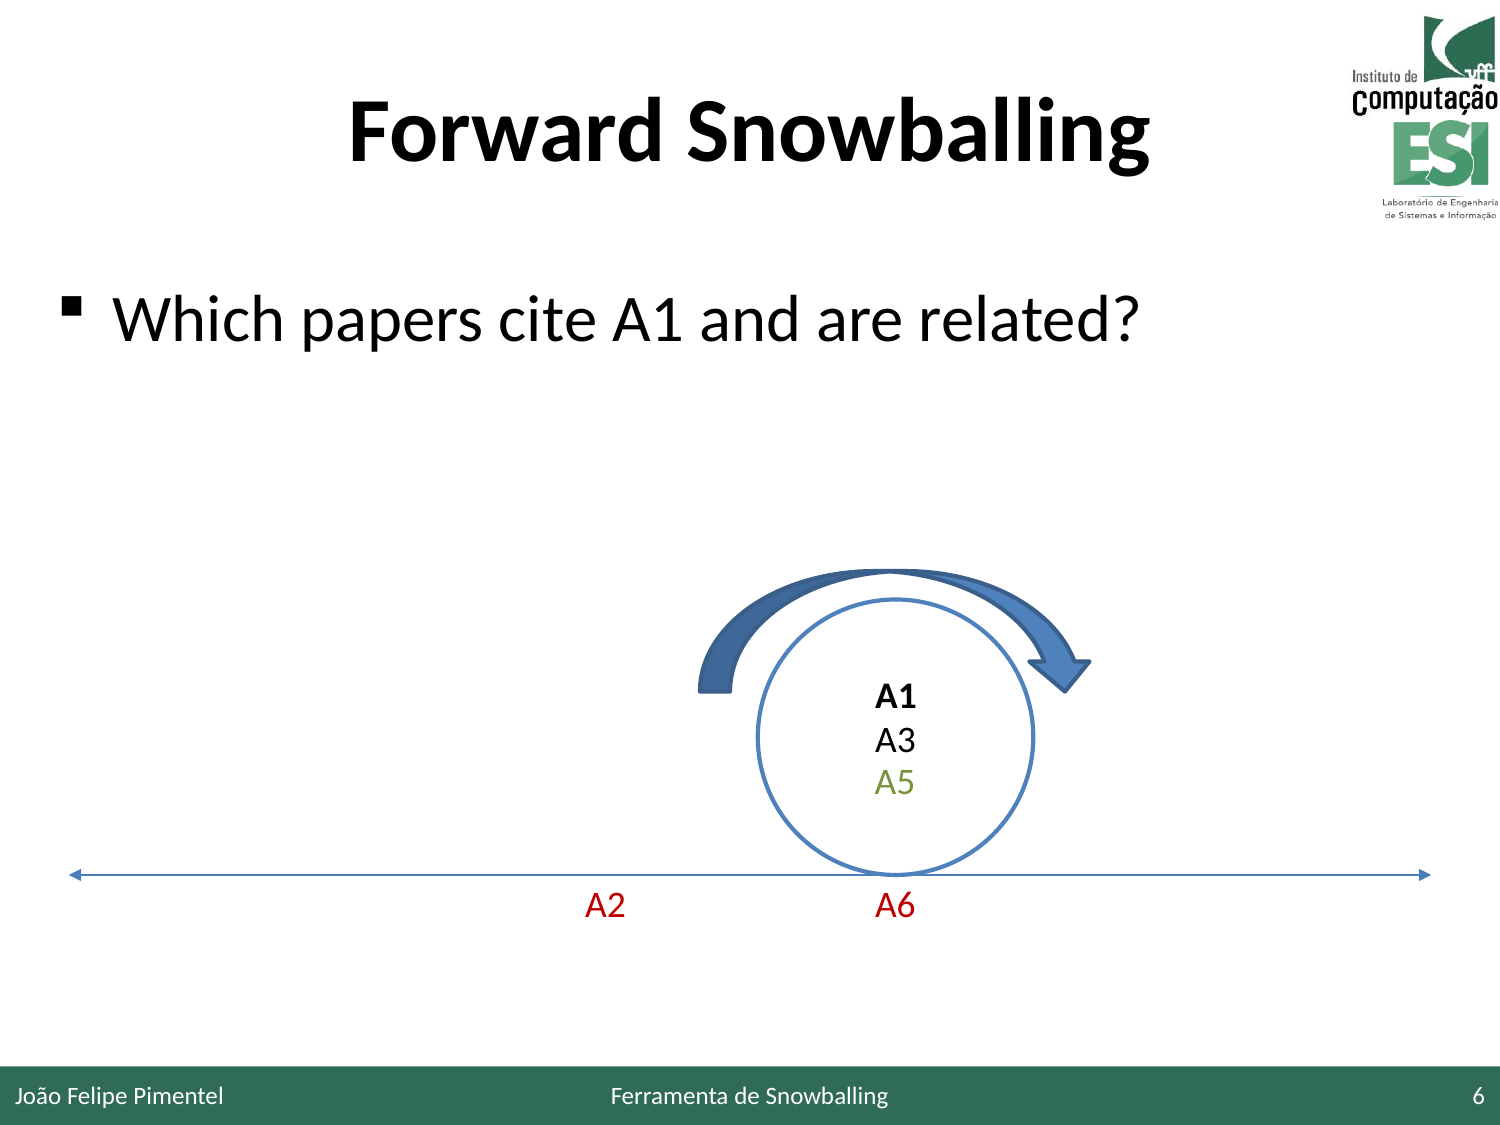

# Forward Snowballing
Which papers cite A1 and are related?

A3
A1
A5
A2
A6
João Felipe Pimentel
Ferramenta de Snowballing
6